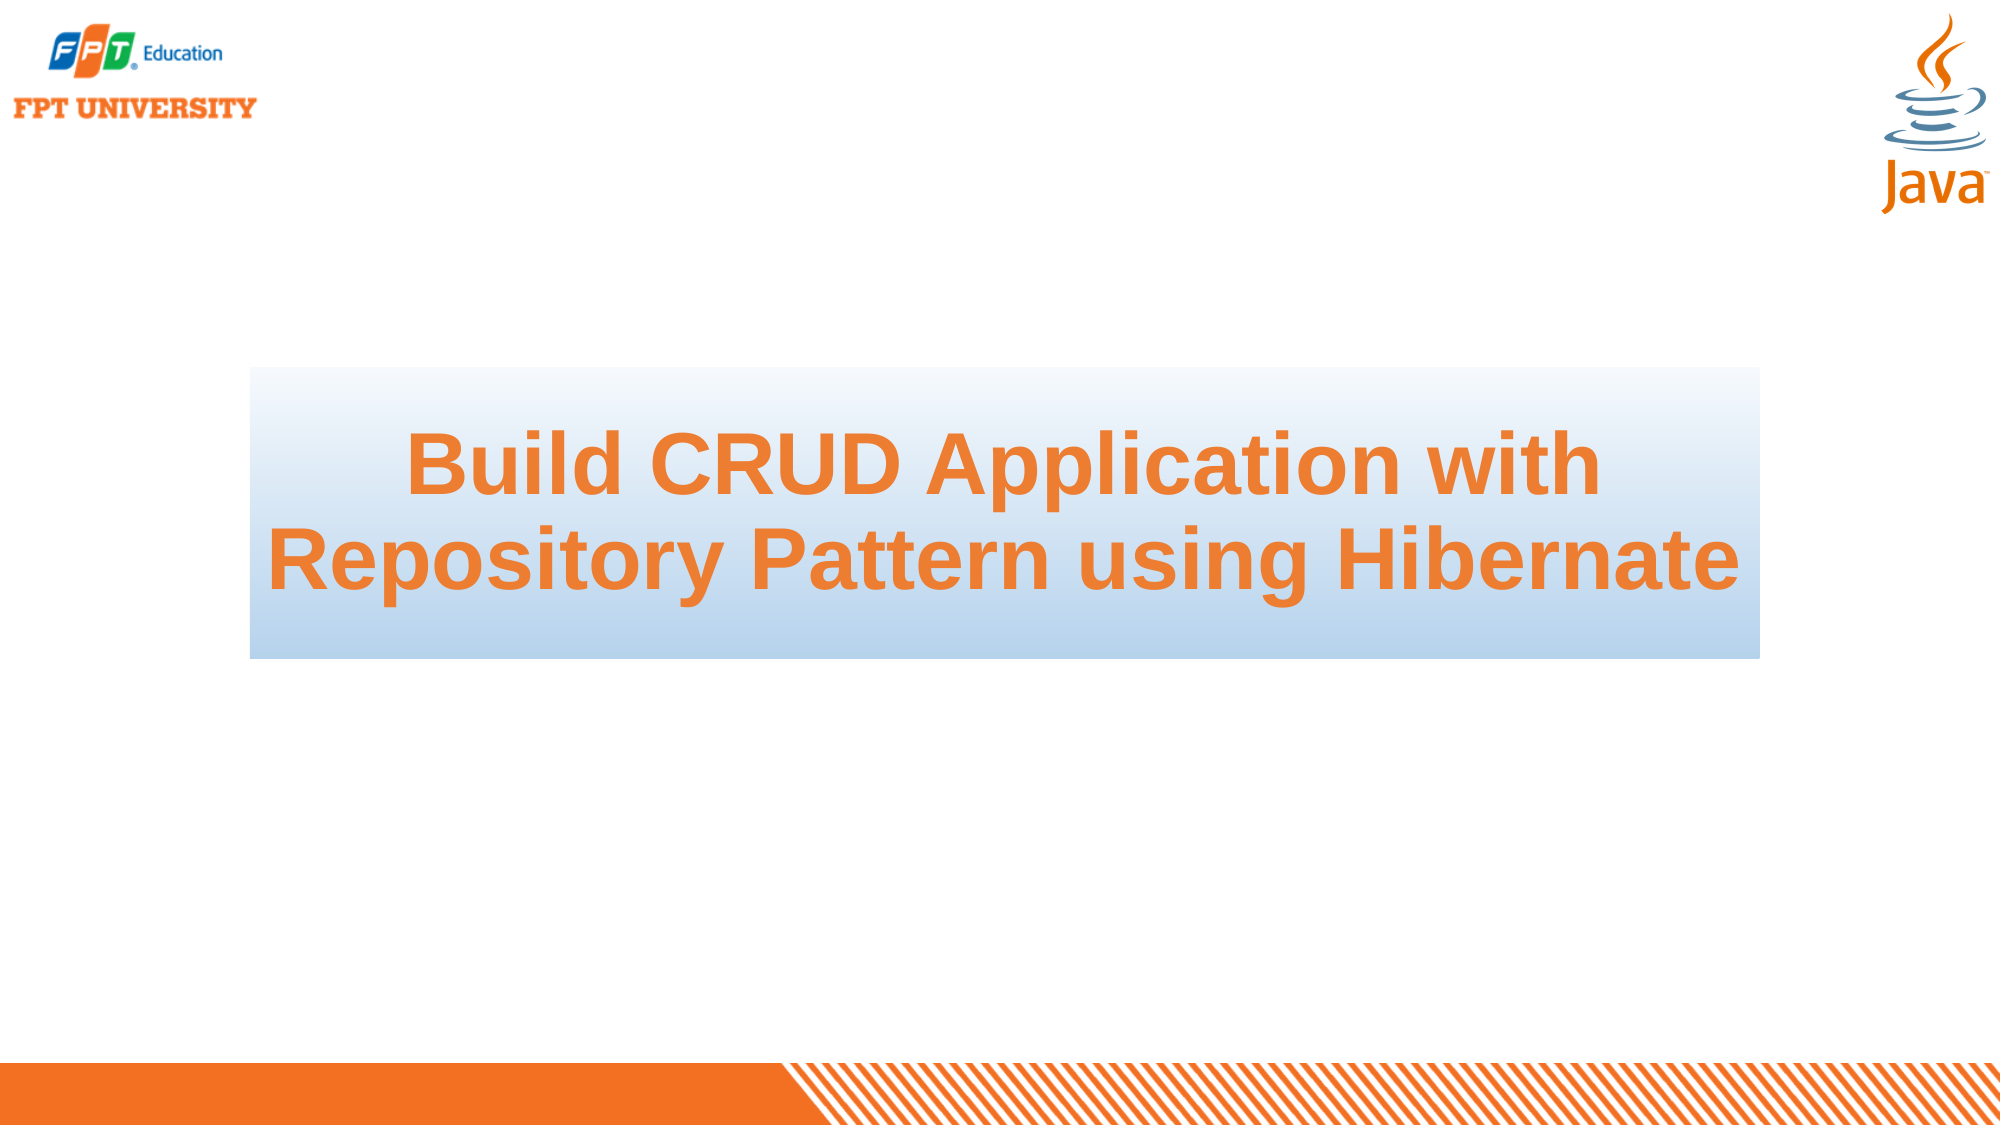

# Build CRUD Application with Repository Pattern using Hibernate